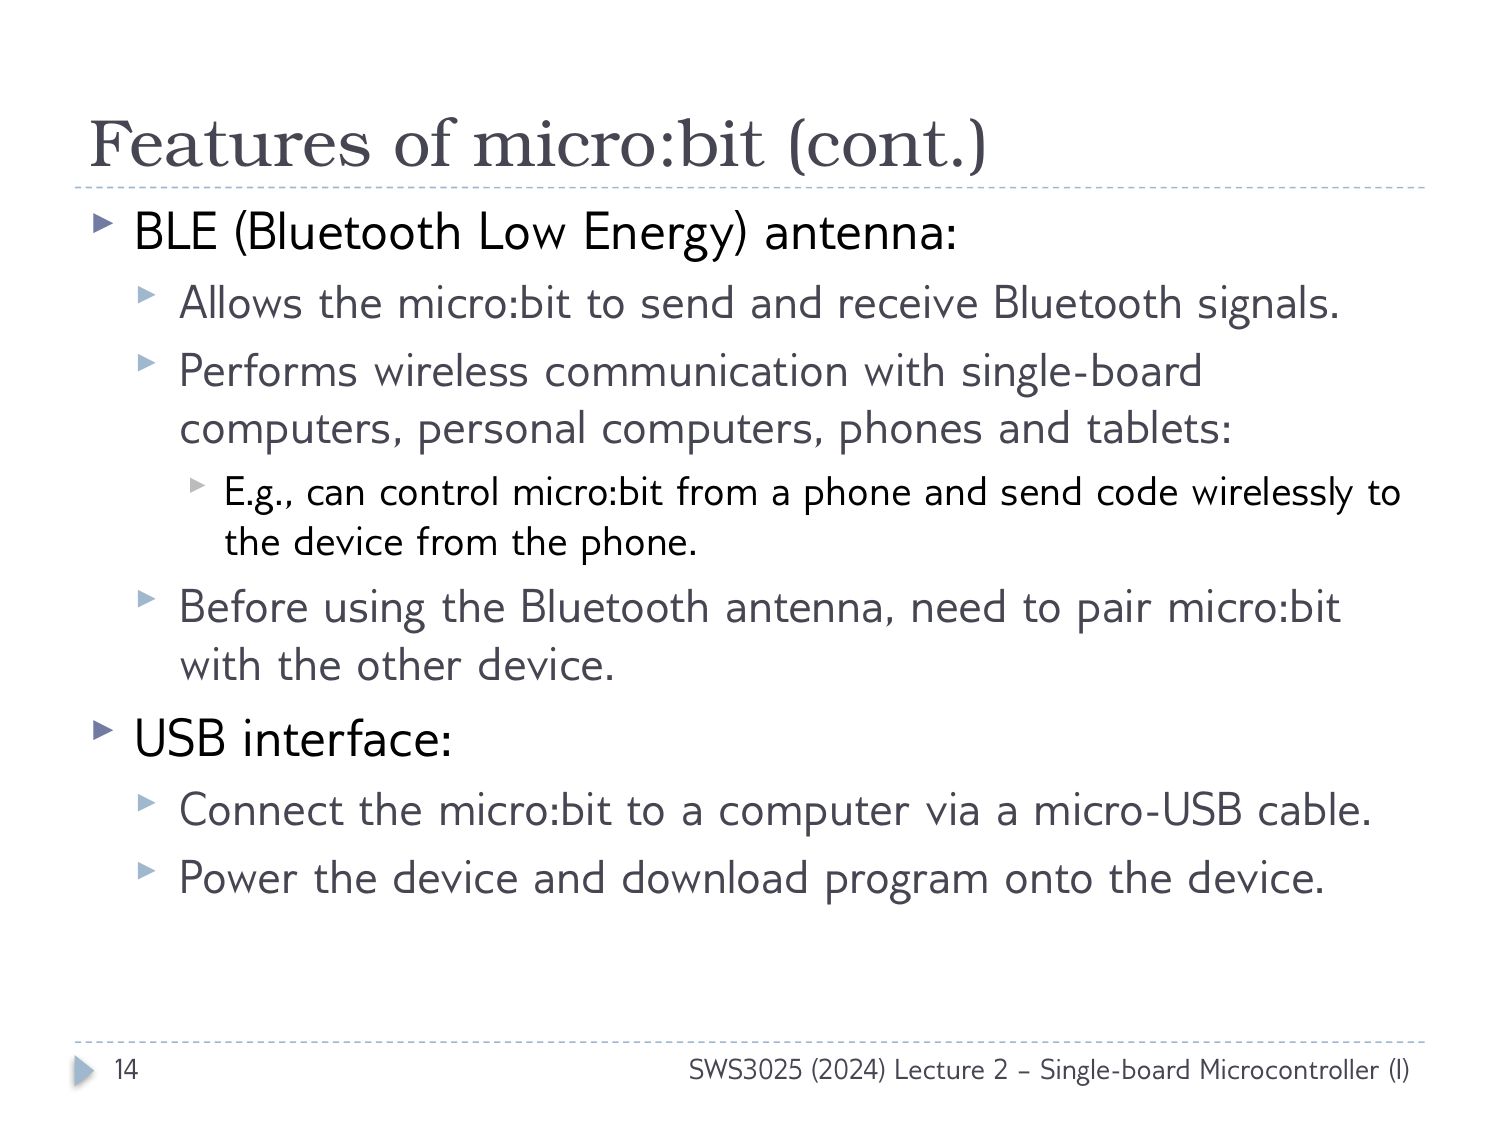

# Features of micro:bit (cont.)
BLE (Bluetooth Low Energy) antenna:
Allows the micro:bit to send and receive Bluetooth signals.
Performs wireless communication with single-board computers, personal computers, phones and tablets:
E.g., can control micro:bit from a phone and send code wirelessly to the device from the phone.
Before using the Bluetooth antenna, need to pair micro:bit with the other device.
USB interface:
Connect the micro:bit to a computer via a micro-USB cable.
Power the device and download program onto the device.
14
SWS3025 (2024) Lecture 2 – Single-board Microcontroller (I)